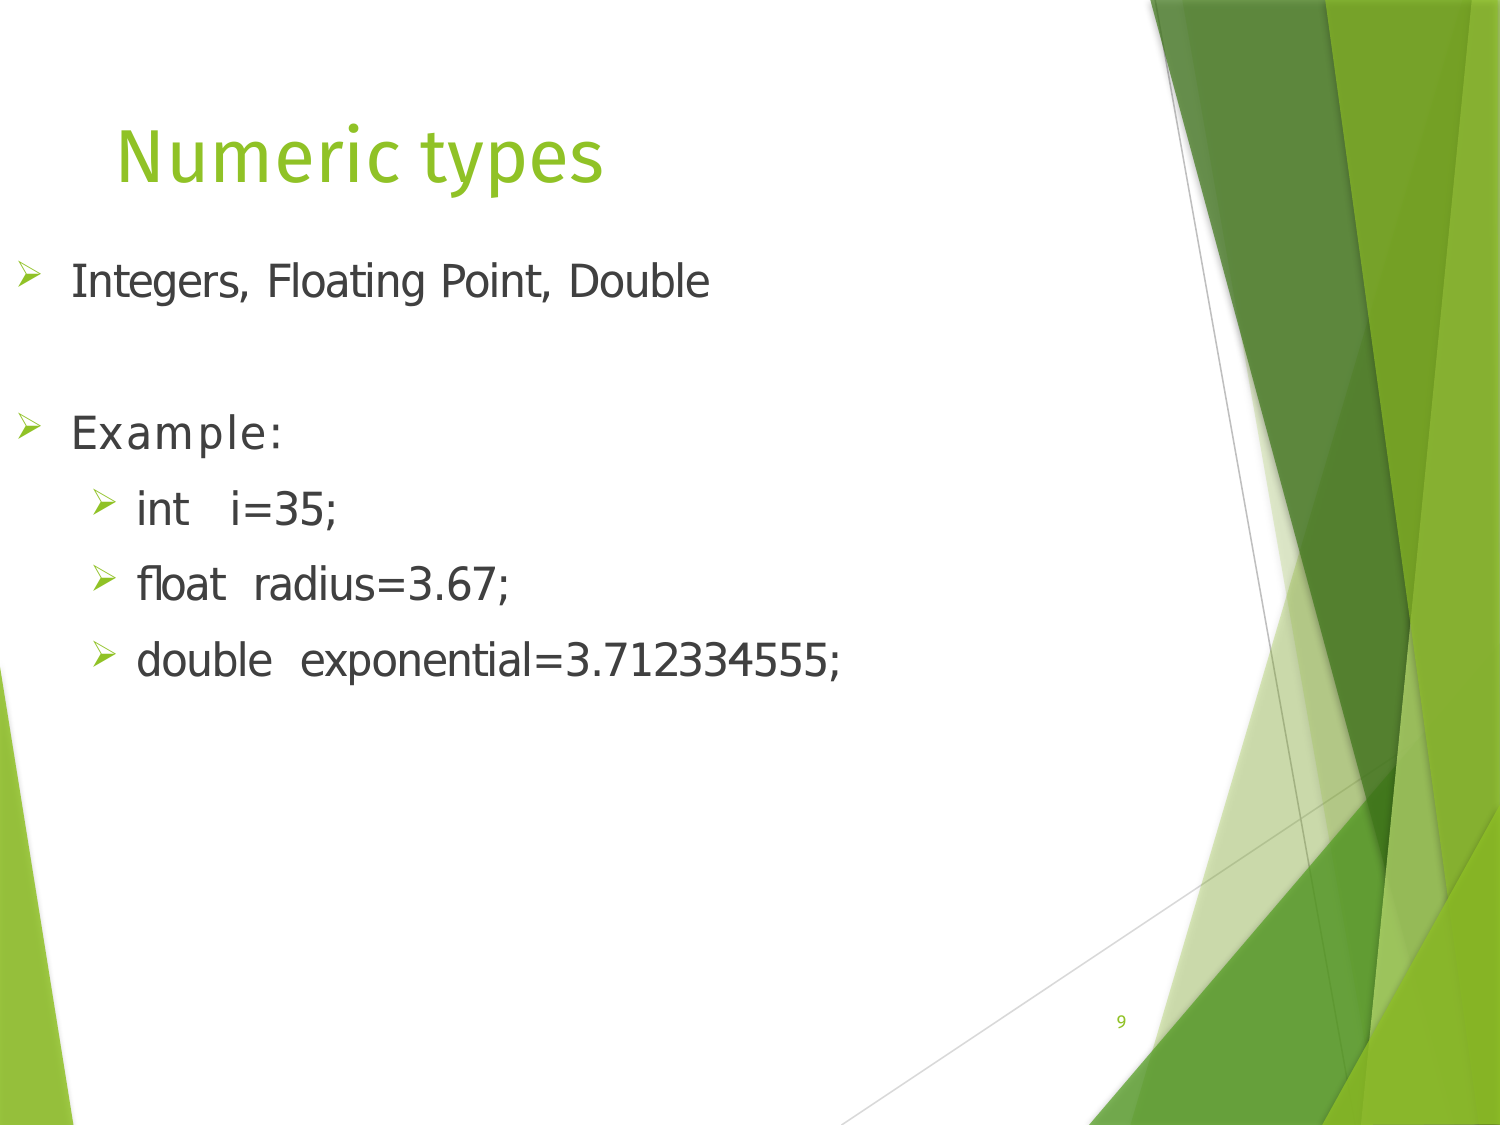

# Numeric types
Integers, Floating Point, Double

Example:
int   i=35;
float  radius=3.67;
double  exponential=3.712334555;
9